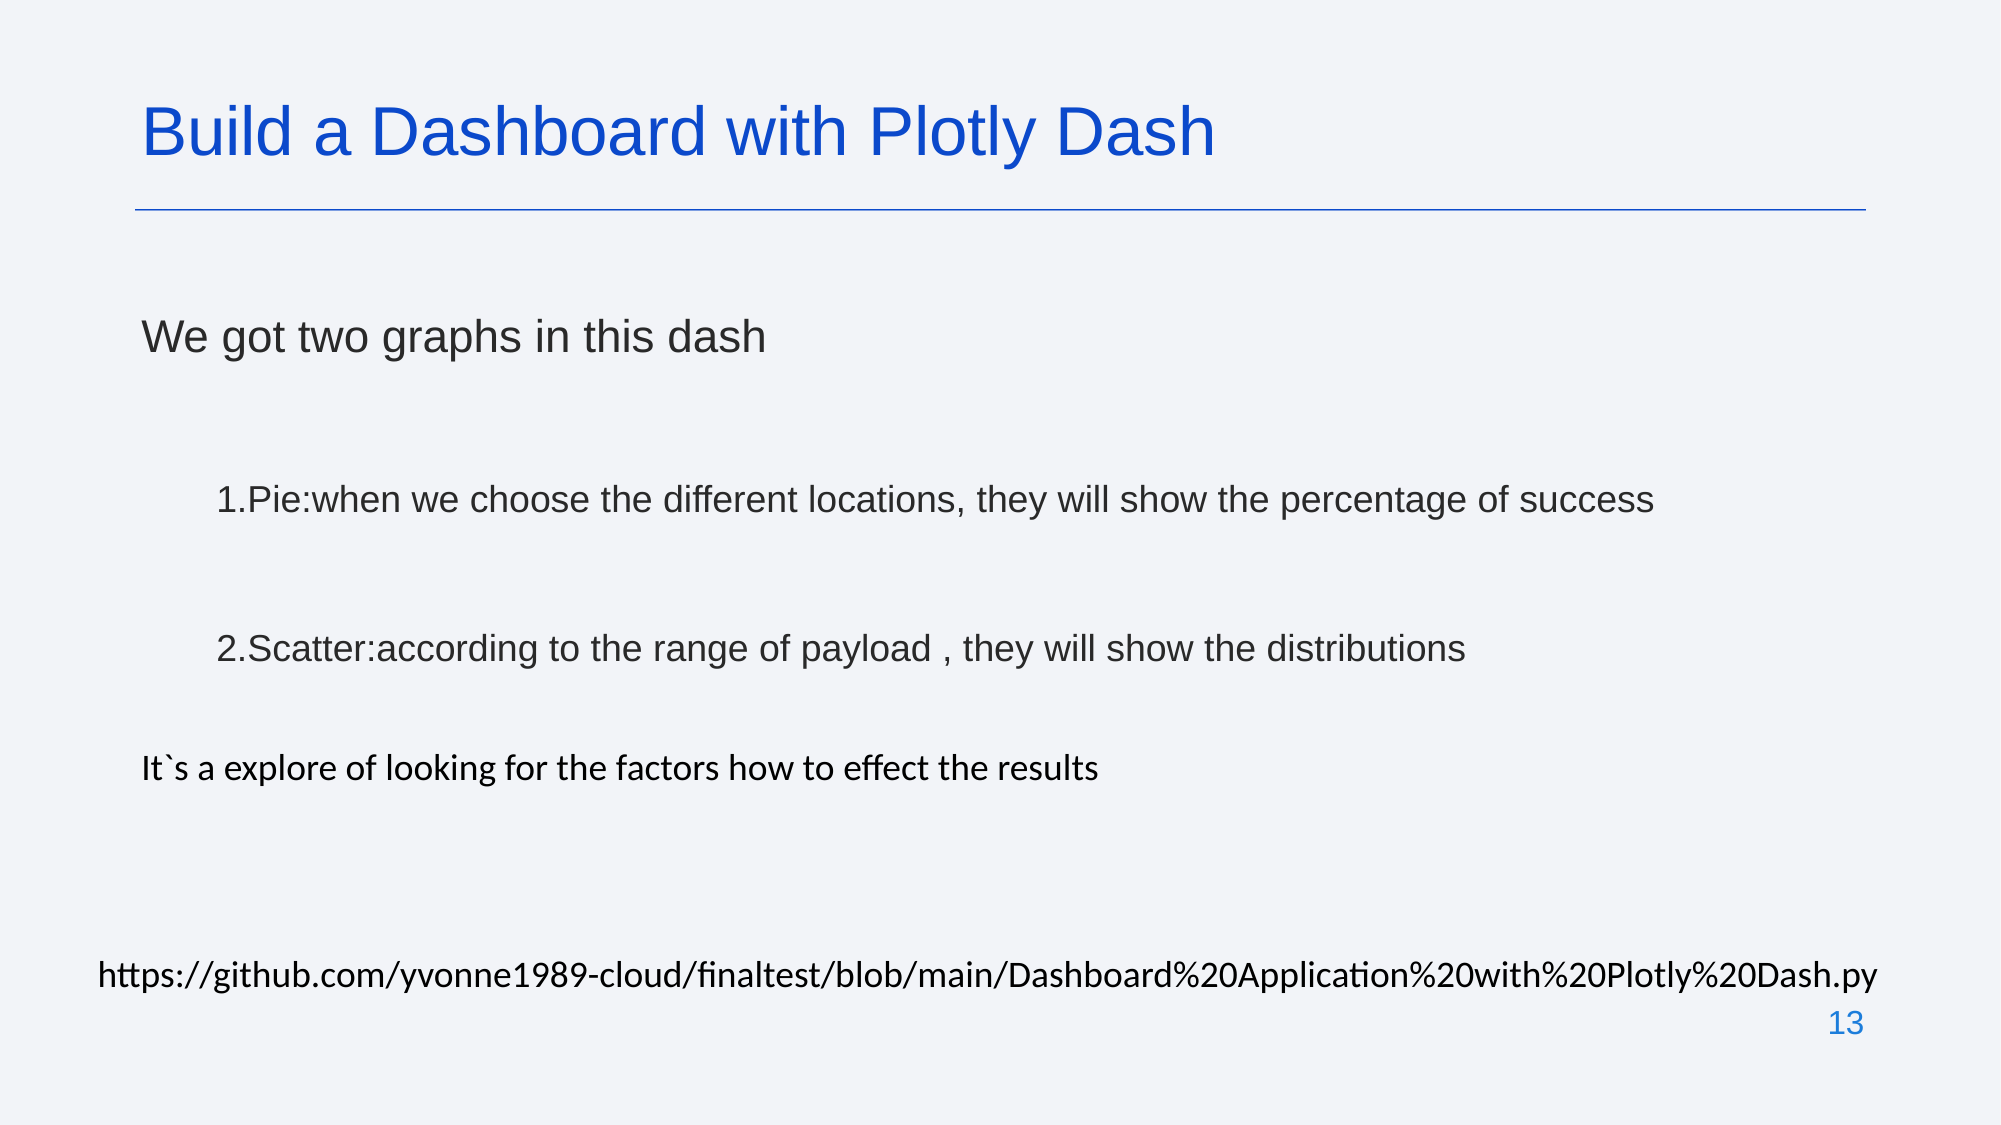

Build a Dashboard with Plotly Dash
We got two graphs in this dash

1.Pie:when we choose the different locations, they will show the percentage of success

2.Scatter:according to the range of payload , they will show the distributions

It`s a explore of looking for the factors how to effect the results
https://github.com/yvonne1989-cloud/finaltest/blob/main/Dashboard%20Application%20with%20Plotly%20Dash.py
13